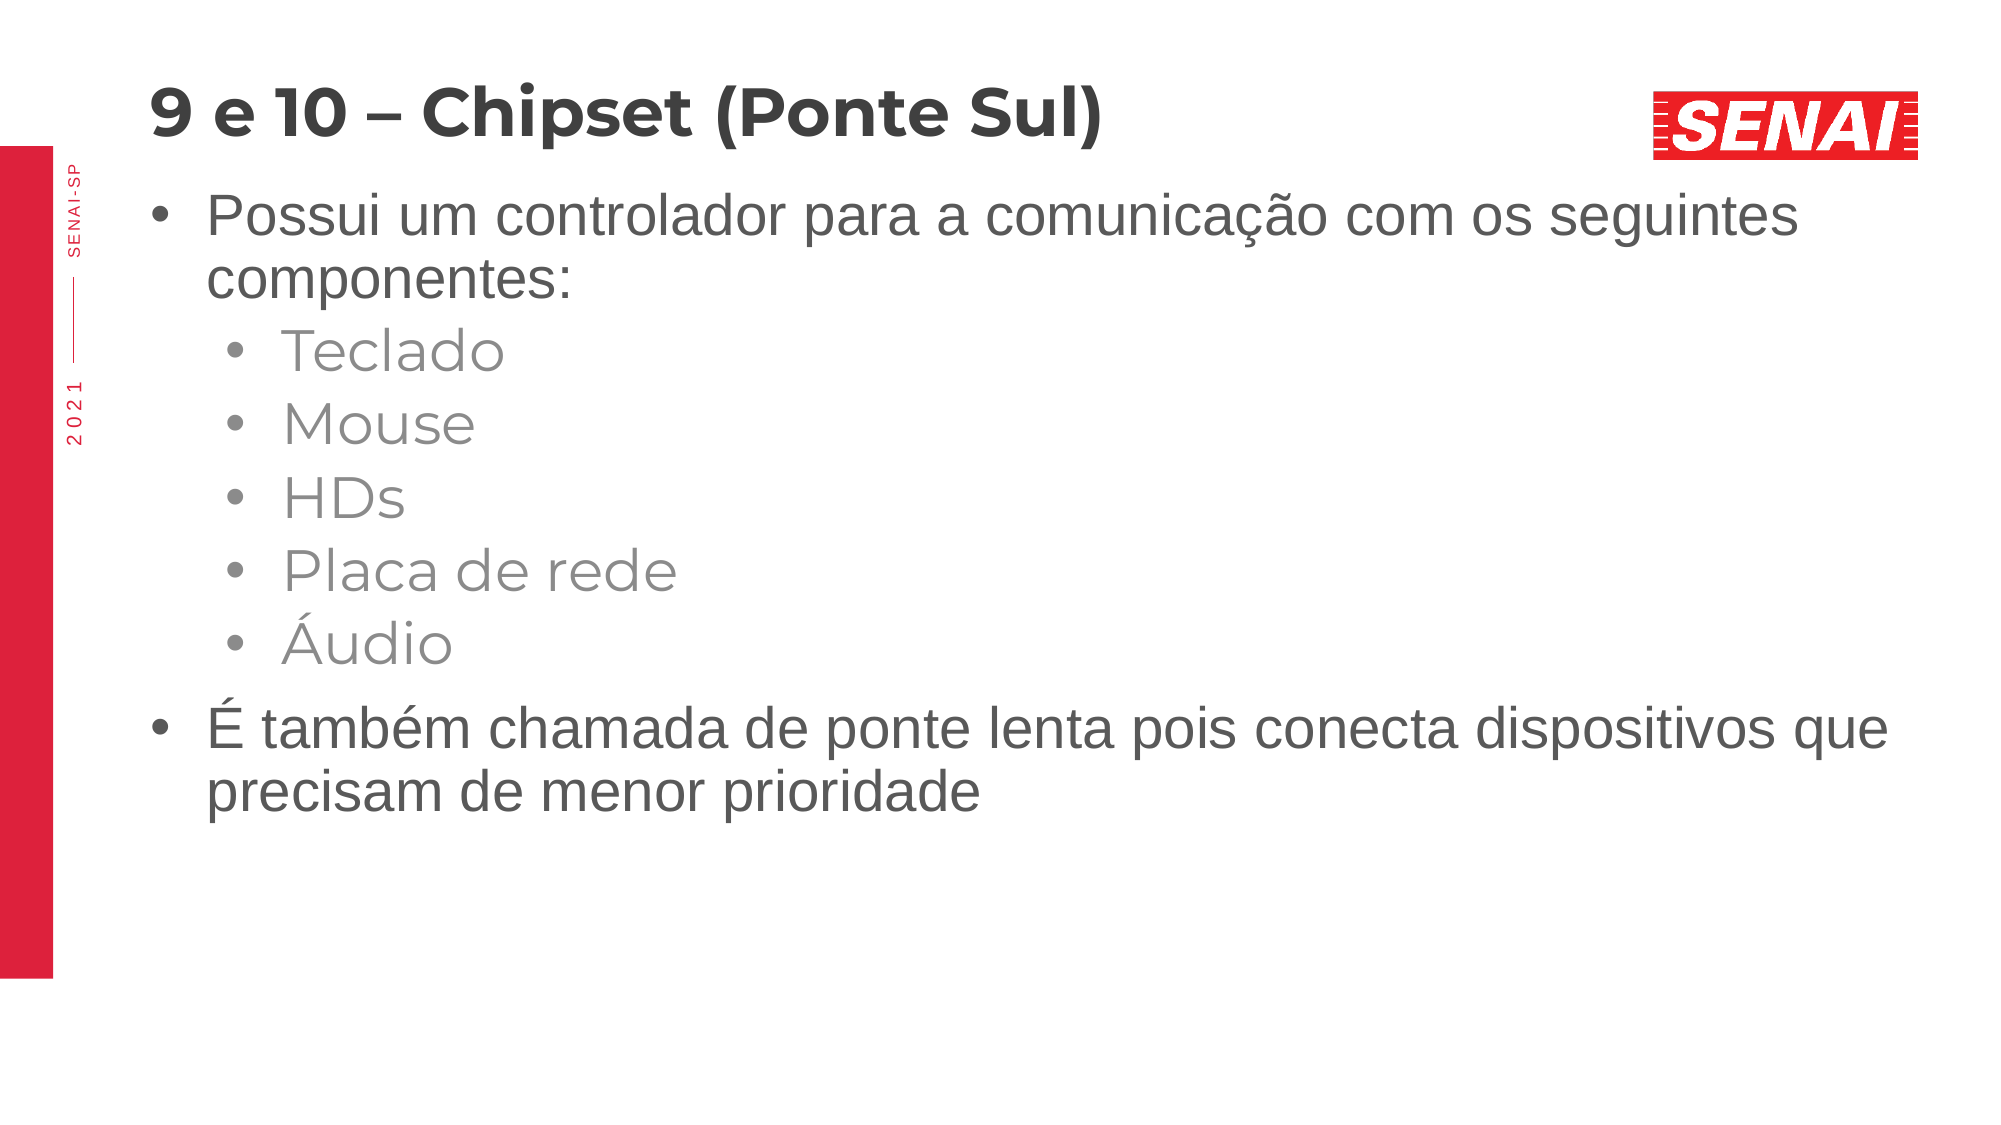

# 9 e 10 – Chipset (Ponte Sul)
Possui um controlador para a comunicação com os seguintes componentes:
Teclado
Mouse
HDs
Placa de rede
Áudio
É também chamada de ponte lenta pois conecta dispositivos que precisam de menor prioridade